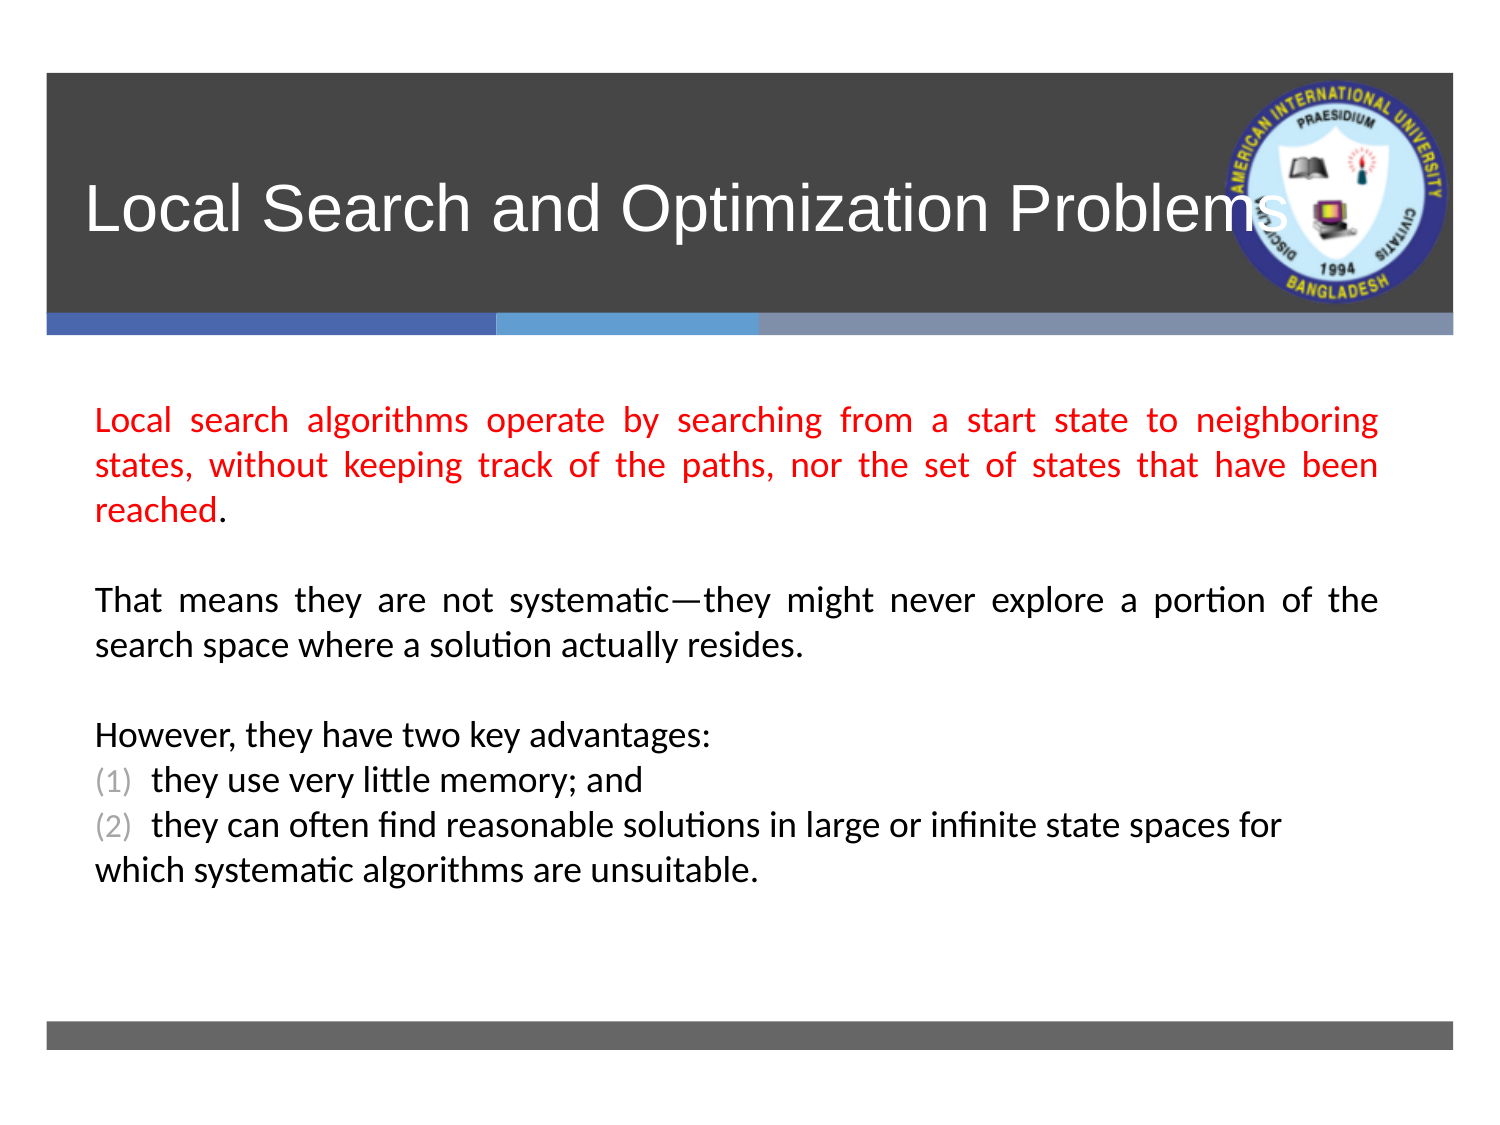

# Local Search and Optimization Problems
Local search algorithms operate by searching from a start state to neighboring states, without keeping track of the paths, nor the set of states that have been reached.

That means they are not systematic—they might never explore a portion of the search space where a solution actually resides.

However, they have two key advantages:
they use very little memory; and
they can often find reasonable solutions in large or infinite state spaces for
which systematic algorithms are unsuitable.